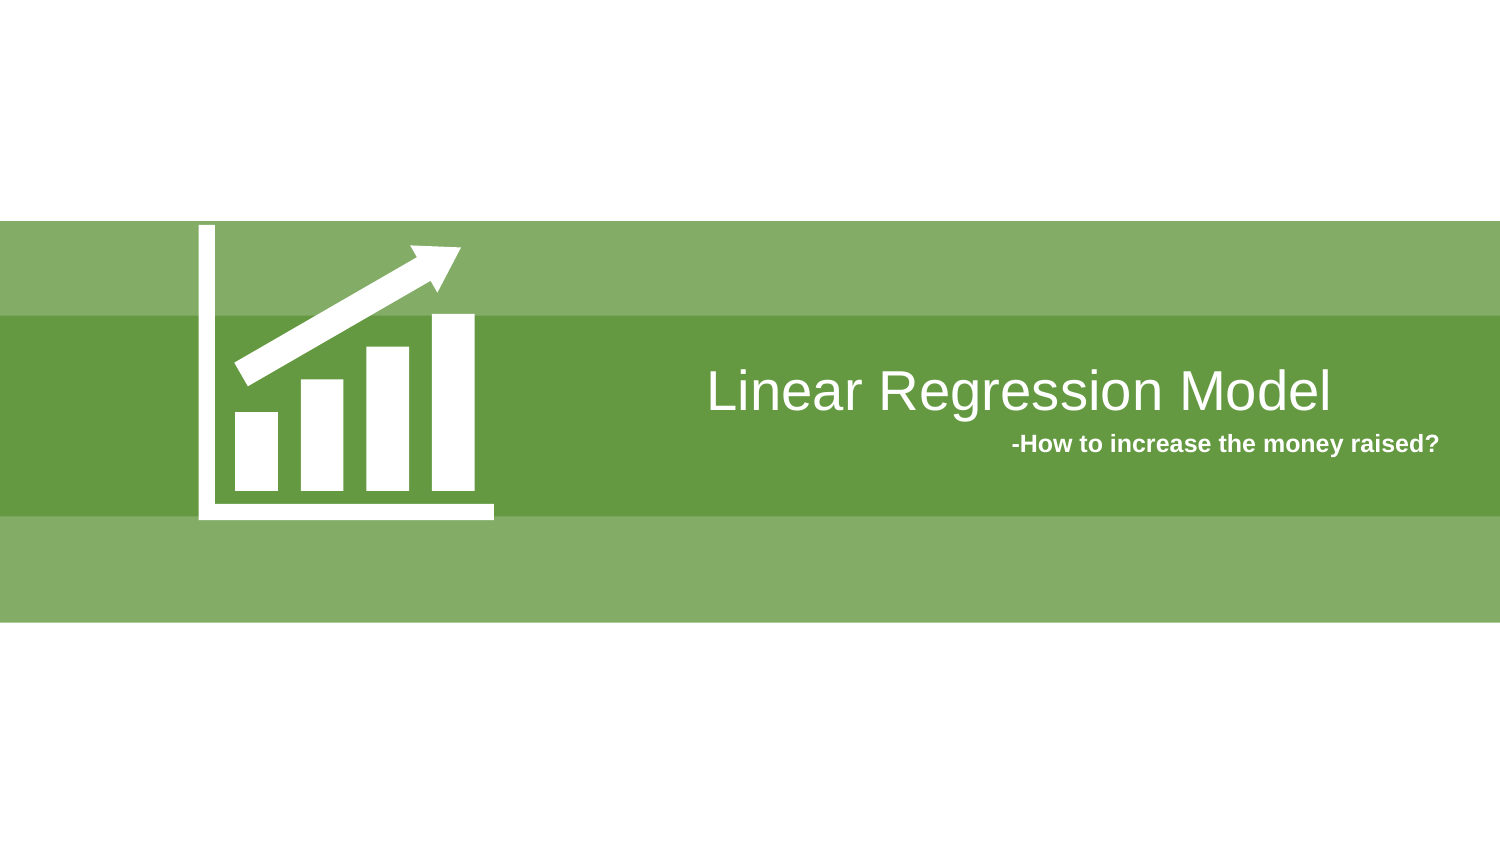

Linear Regression Model
-How to increase the money raised?